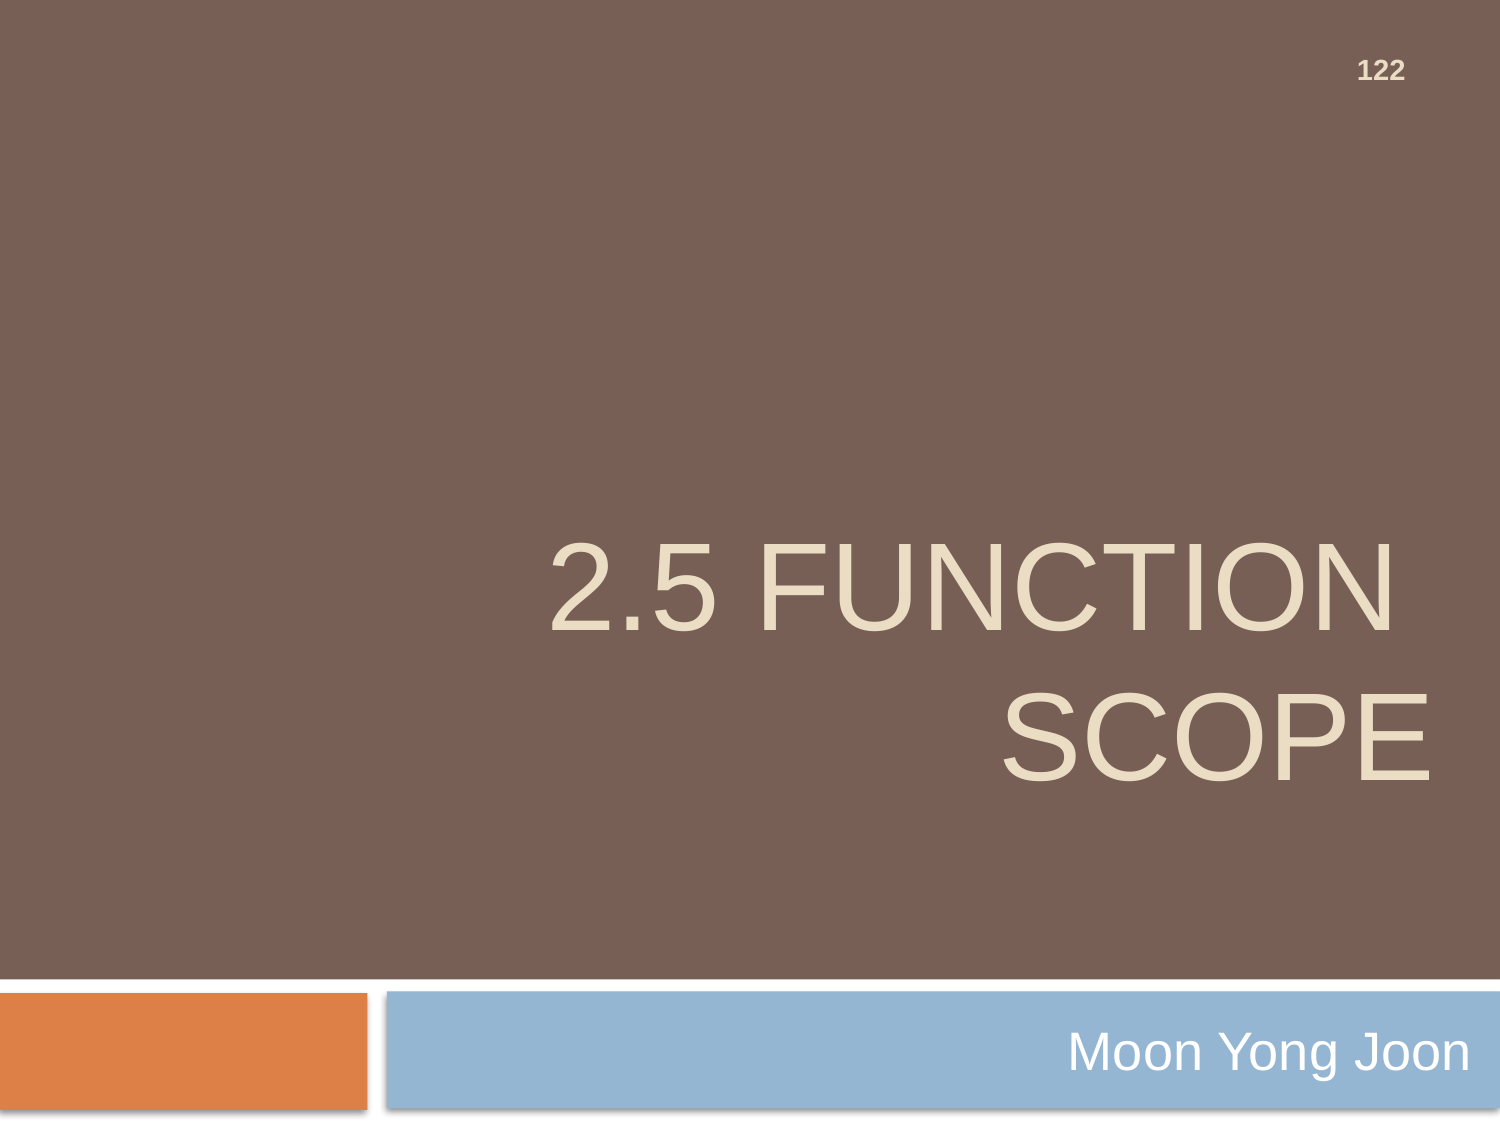

122
# 2.5 Function  scope
Moon Yong Joon